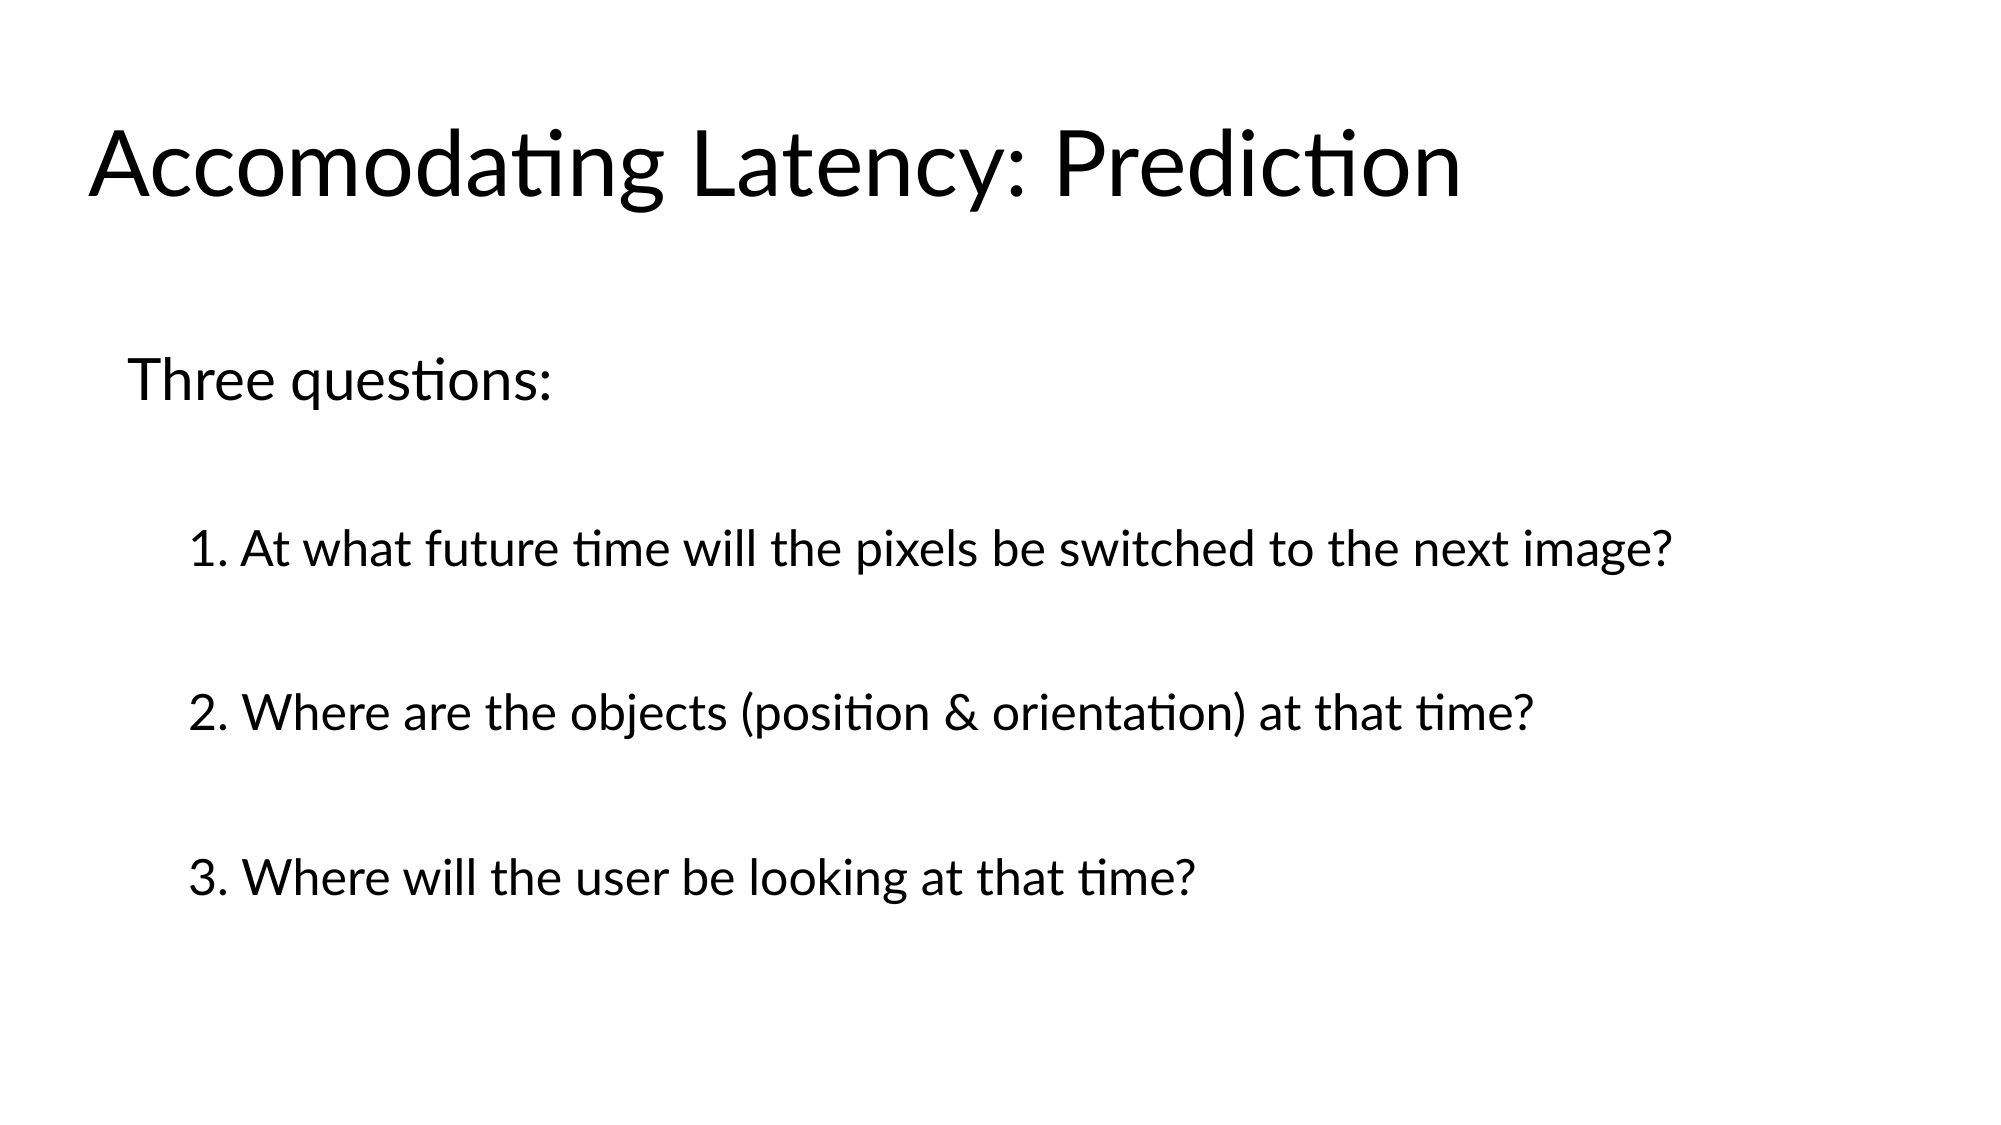

# Accomodating Latency: Prediction
   Three questions:
1. At what future time will the pixels be switched to the next image?
2. Where are the objects (position & orientation) at that time?
3. Where will the user be looking at that time?